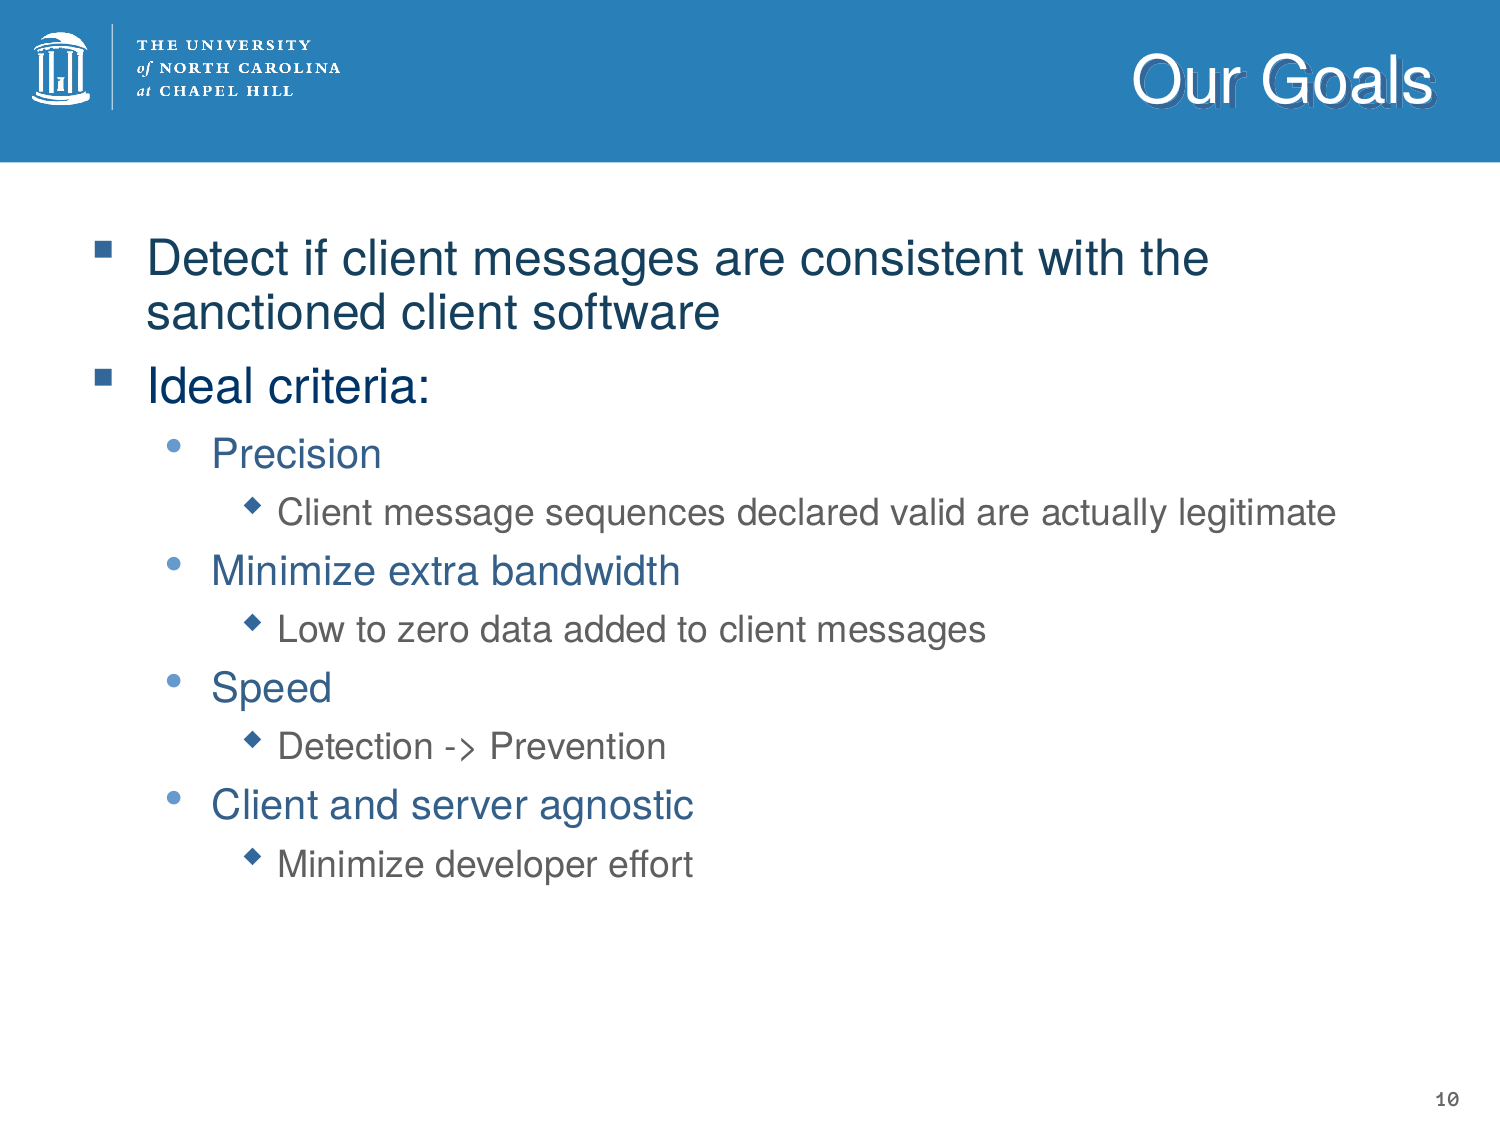

# Our Goals
Detect if client messages are consistent with the sanctioned client software
Ideal criteria:
Precision
Client message sequences declared valid are actually legitimate
Minimize extra bandwidth
Low to zero data added to client messages
Speed
Detection -> Prevention
Client and server agnostic
Minimize developer effort